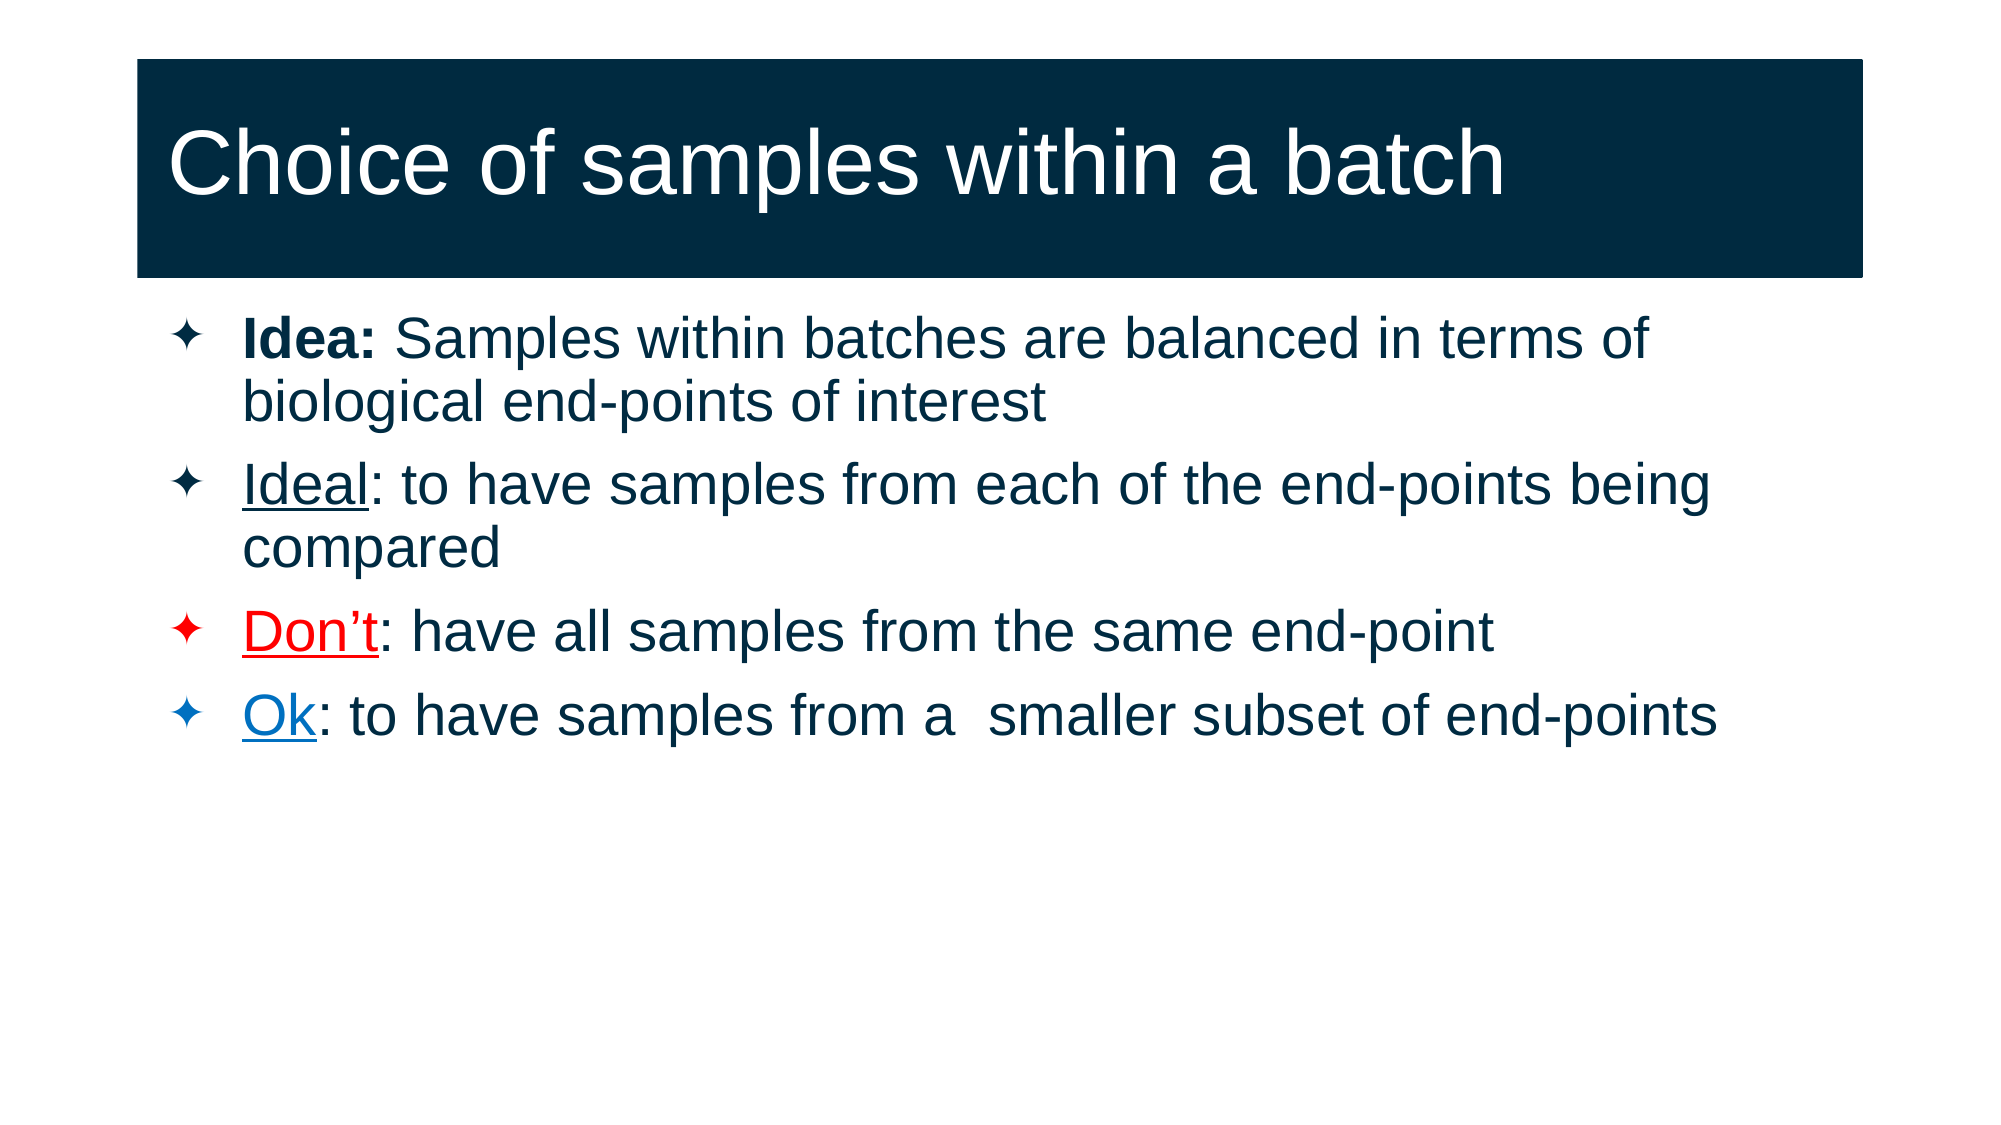

# Choice of samples within a batch
Idea: Samples within batches are balanced in terms of biological end-points of interest
Ideal: to have samples from each of the end-points being compared
Don’t: have all samples from the same end-point
Ok: to have samples from a  smaller subset of end-points